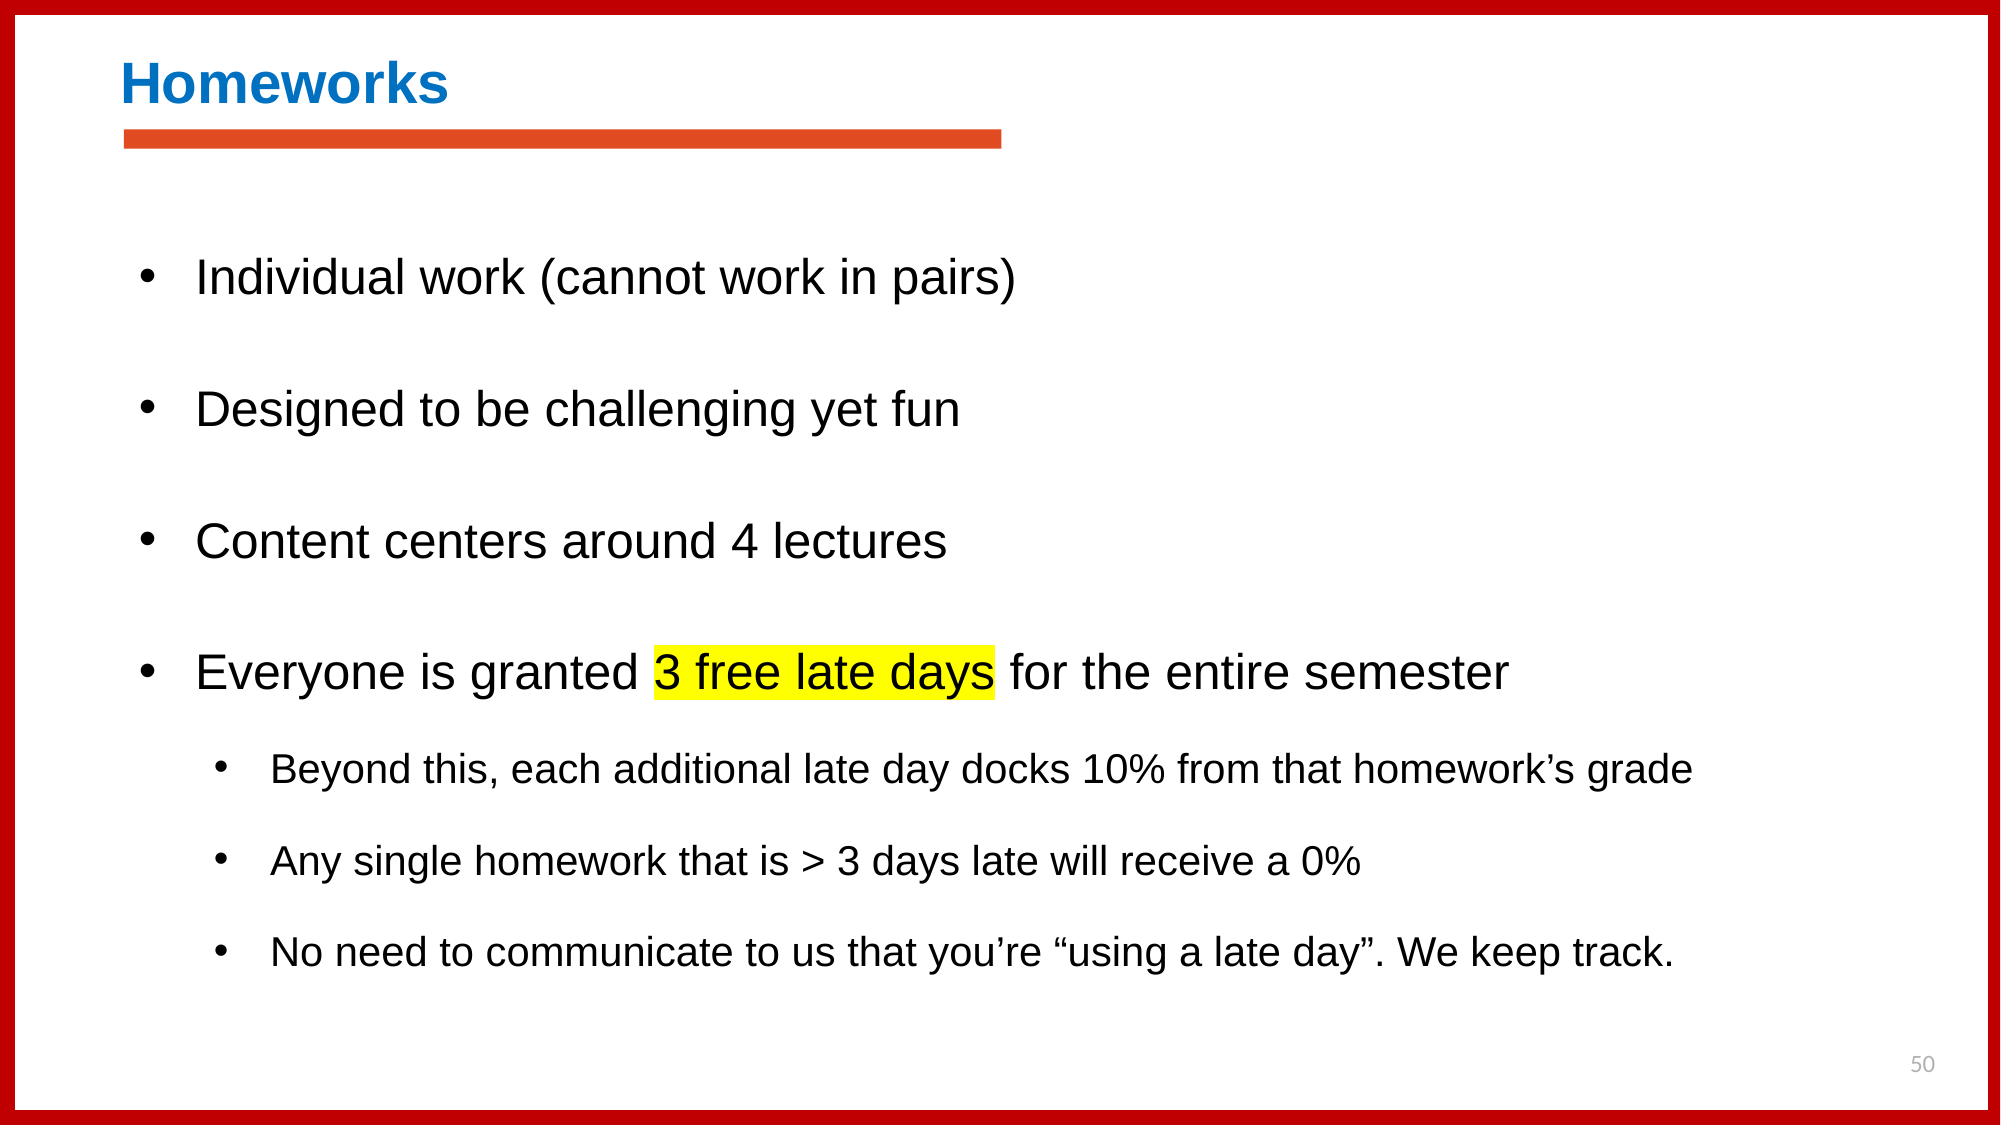

# Homeworks

Individual work (cannot work in pairs)
Designed to be challenging yet fun
Content centers around 4 lectures
Everyone is granted 3 free late days for the entire semester
Beyond this, each additional late day docks 10% from that homework’s grade
Any single homework that is > 3 days late will receive a 0%
No need to communicate to us that you’re “using a late day”. We keep track.
50